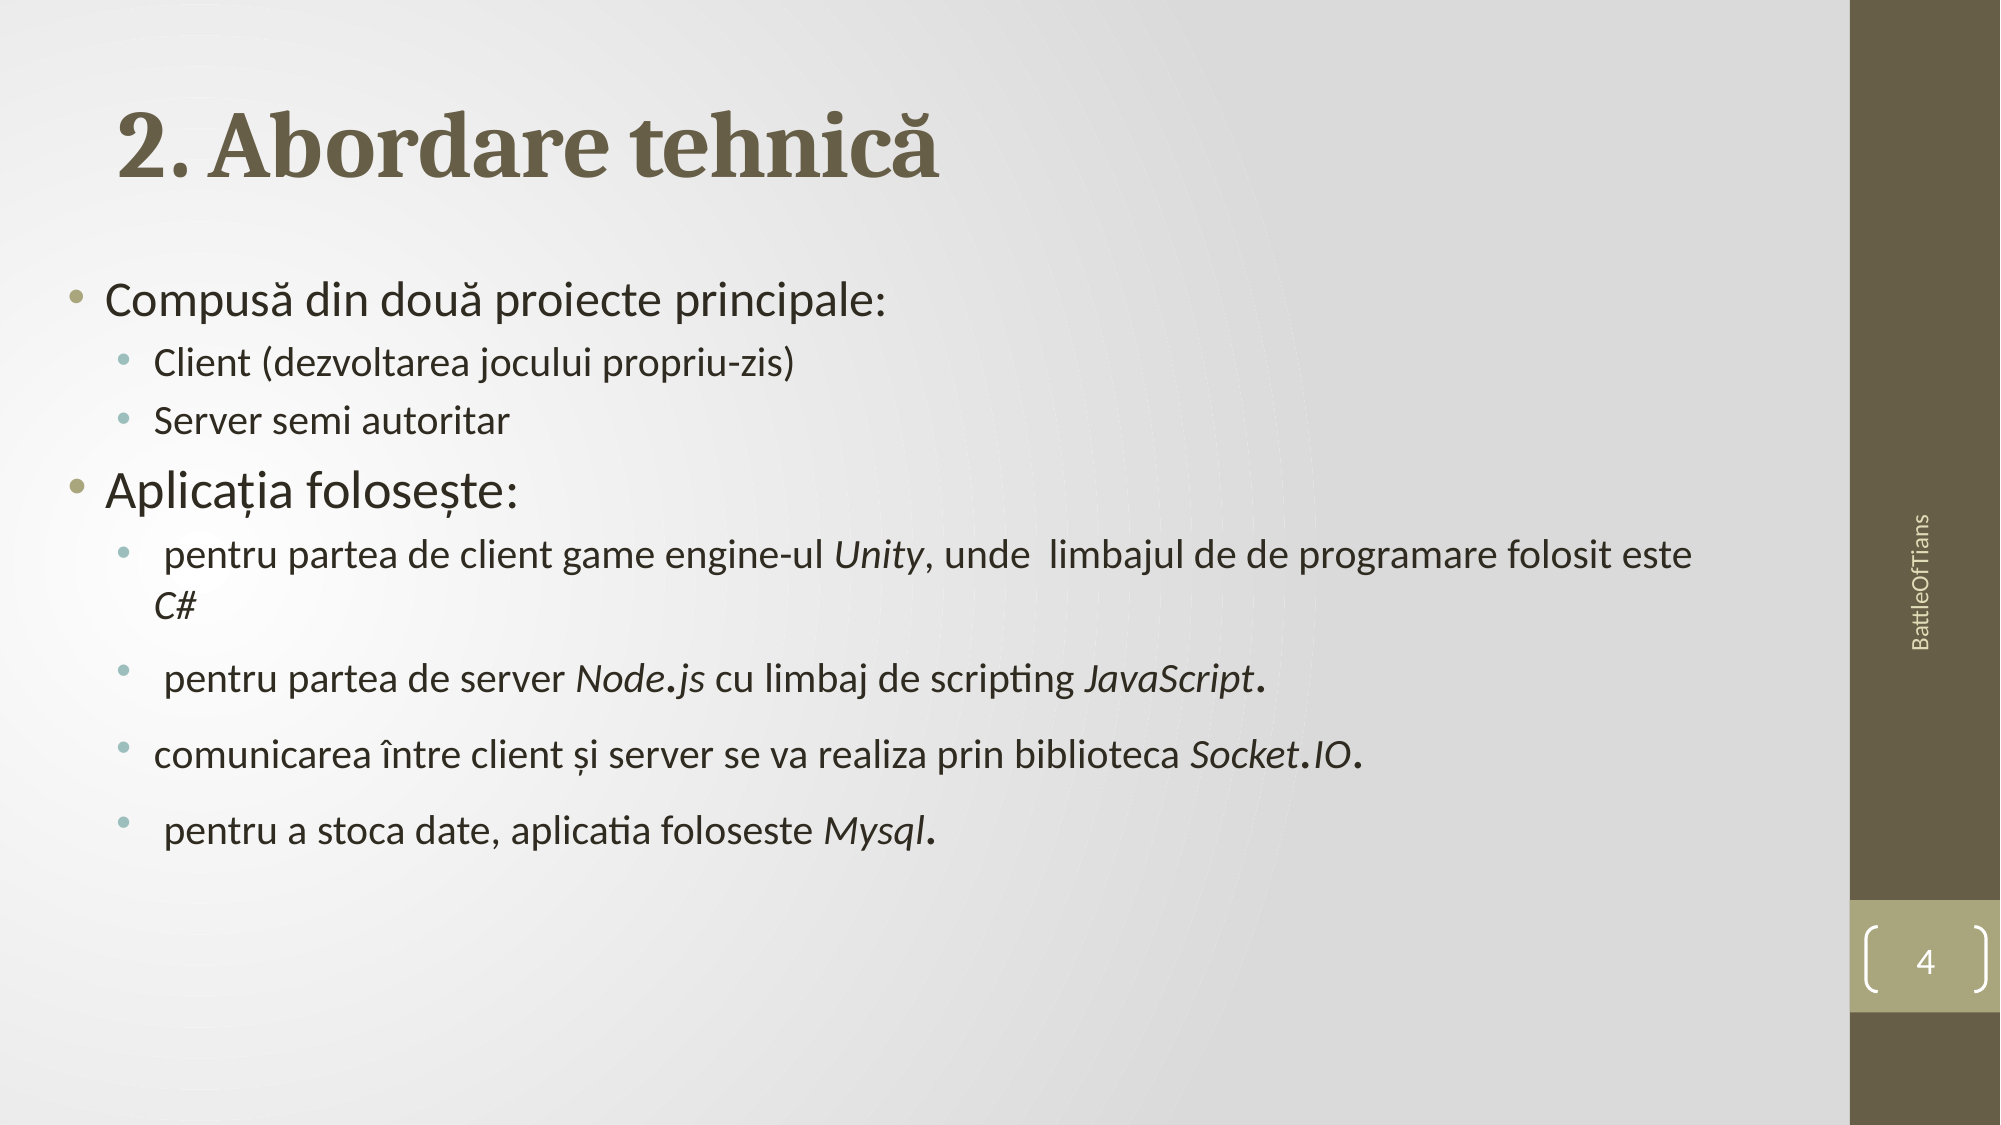

# 2. Abordare tehnică
Compusă din două proiecte principale:
Client (dezvoltarea jocului propriu-zis)
Server semi autoritar
Aplicația folosește:
 pentru partea de client game engine-ul Unity, unde  limbajul de de programare folosit este C#
 pentru partea de server Node.js cu limbaj de scripting JavaScript.
comunicarea între client și server se va realiza prin biblioteca Socket.IO.
 pentru a stoca date, aplicatia foloseste Mysql.

BattleOfTians
4